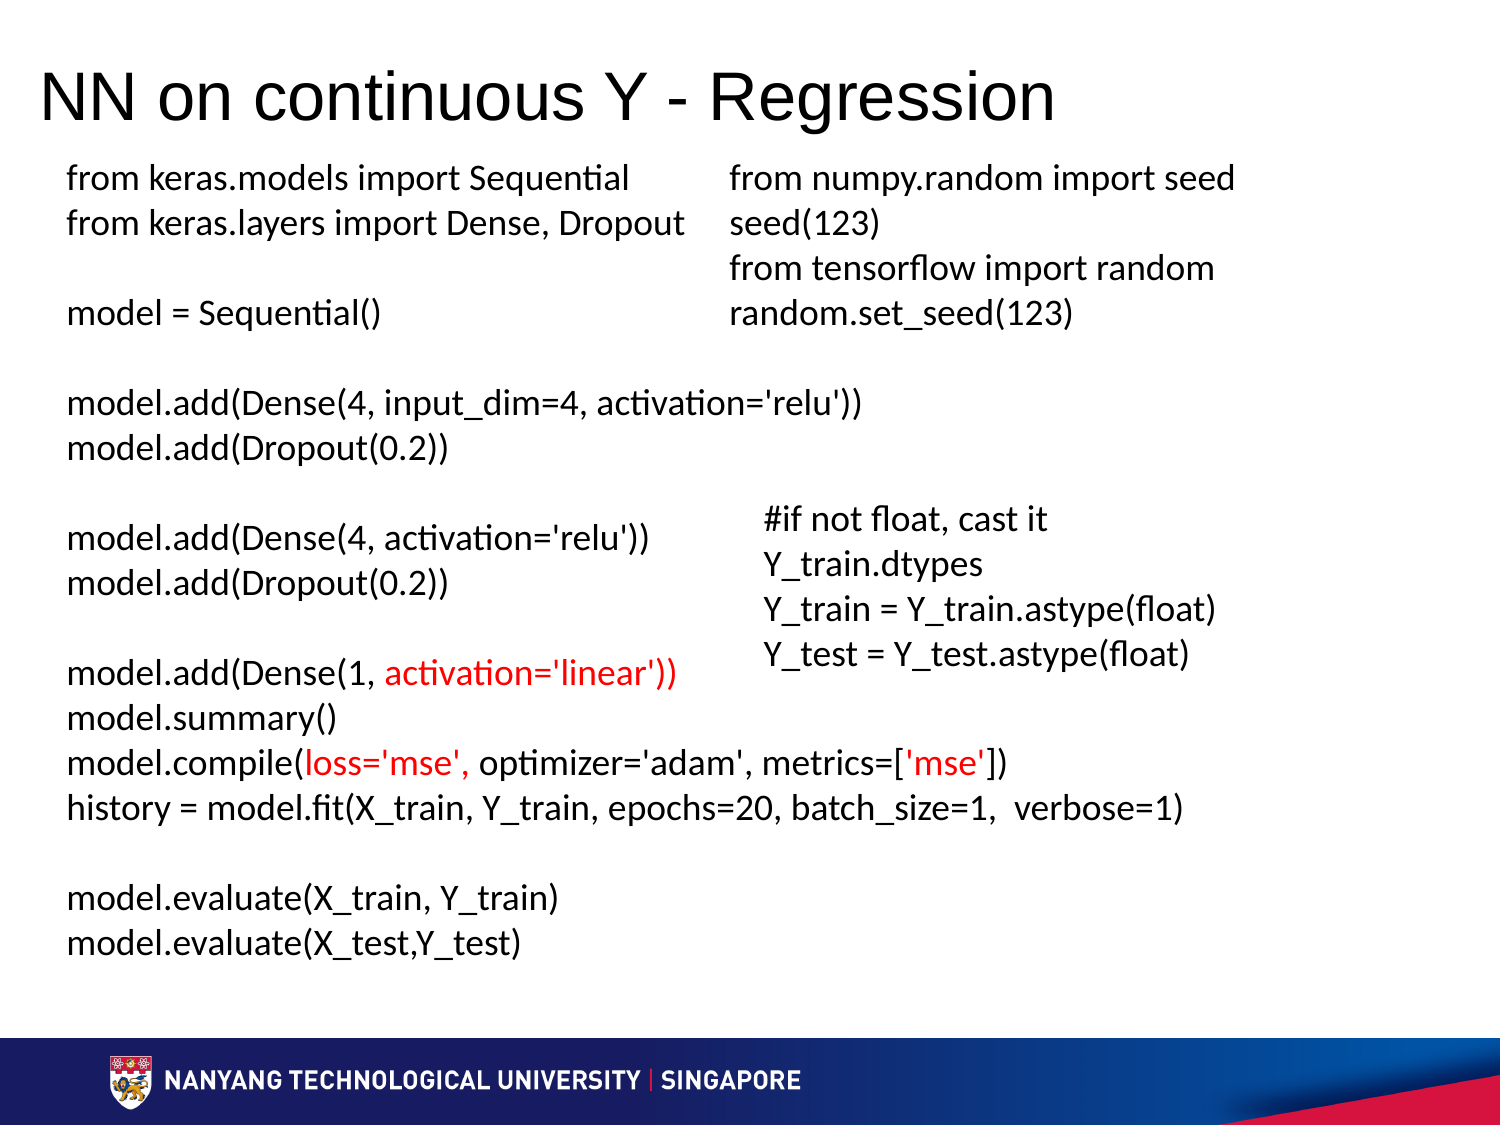

# NN on continuous Y - Regression
from keras.models import Sequential
from keras.layers import Dense, Dropout

model = Sequential()

model.add(Dense(4, input_dim=4, activation='relu'))
model.add(Dropout(0.2))

model.add(Dense(4, activation='relu'))
model.add(Dropout(0.2))

model.add(Dense(1, activation='linear'))
model.summary()
model.compile(loss='mse', optimizer='adam', metrics=['mse'])
history = model.fit(X_train, Y_train, epochs=20, batch_size=1,  verbose=1)

model.evaluate(X_train, Y_train)
model.evaluate(X_test,Y_test)
from numpy.random import seed
seed(123)
from tensorflow import random
random.set_seed(123)
#if not float, cast it
Y_train.dtypes
Y_train = Y_train.astype(float)
Y_test = Y_test.astype(float)